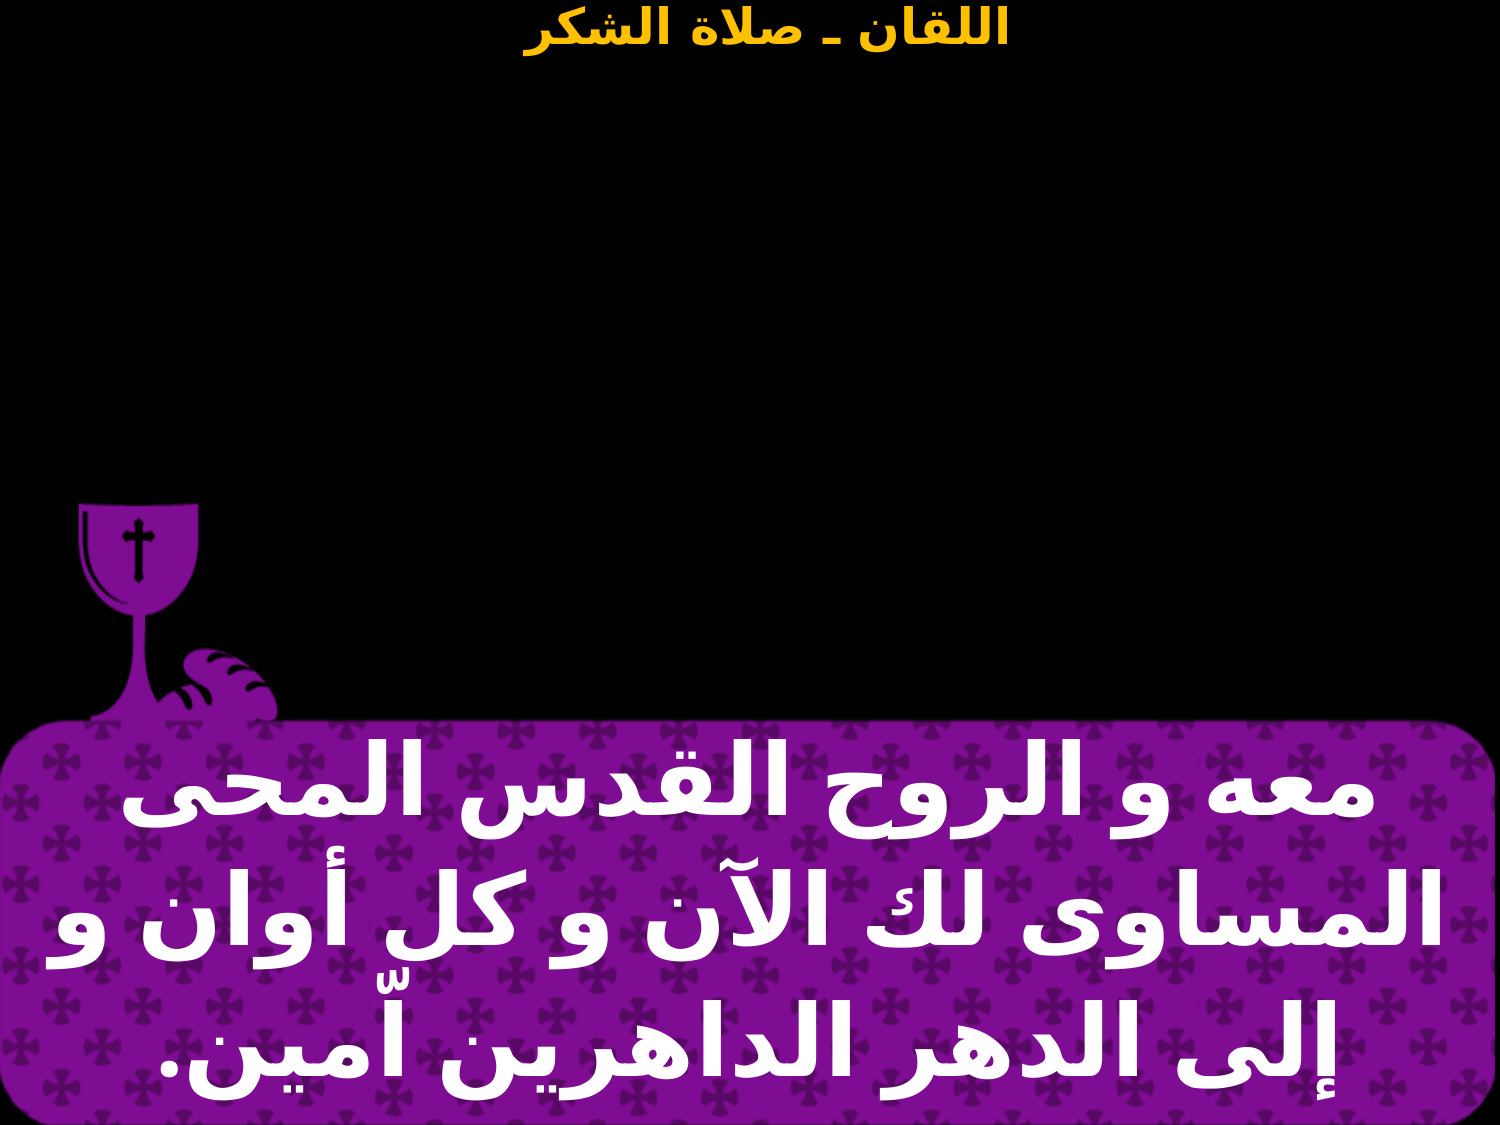

| معه و الروح القدس المحى المساوى لك الآن و كل أوان و إلى الدهر الداهرين اّمين. |
| --- |